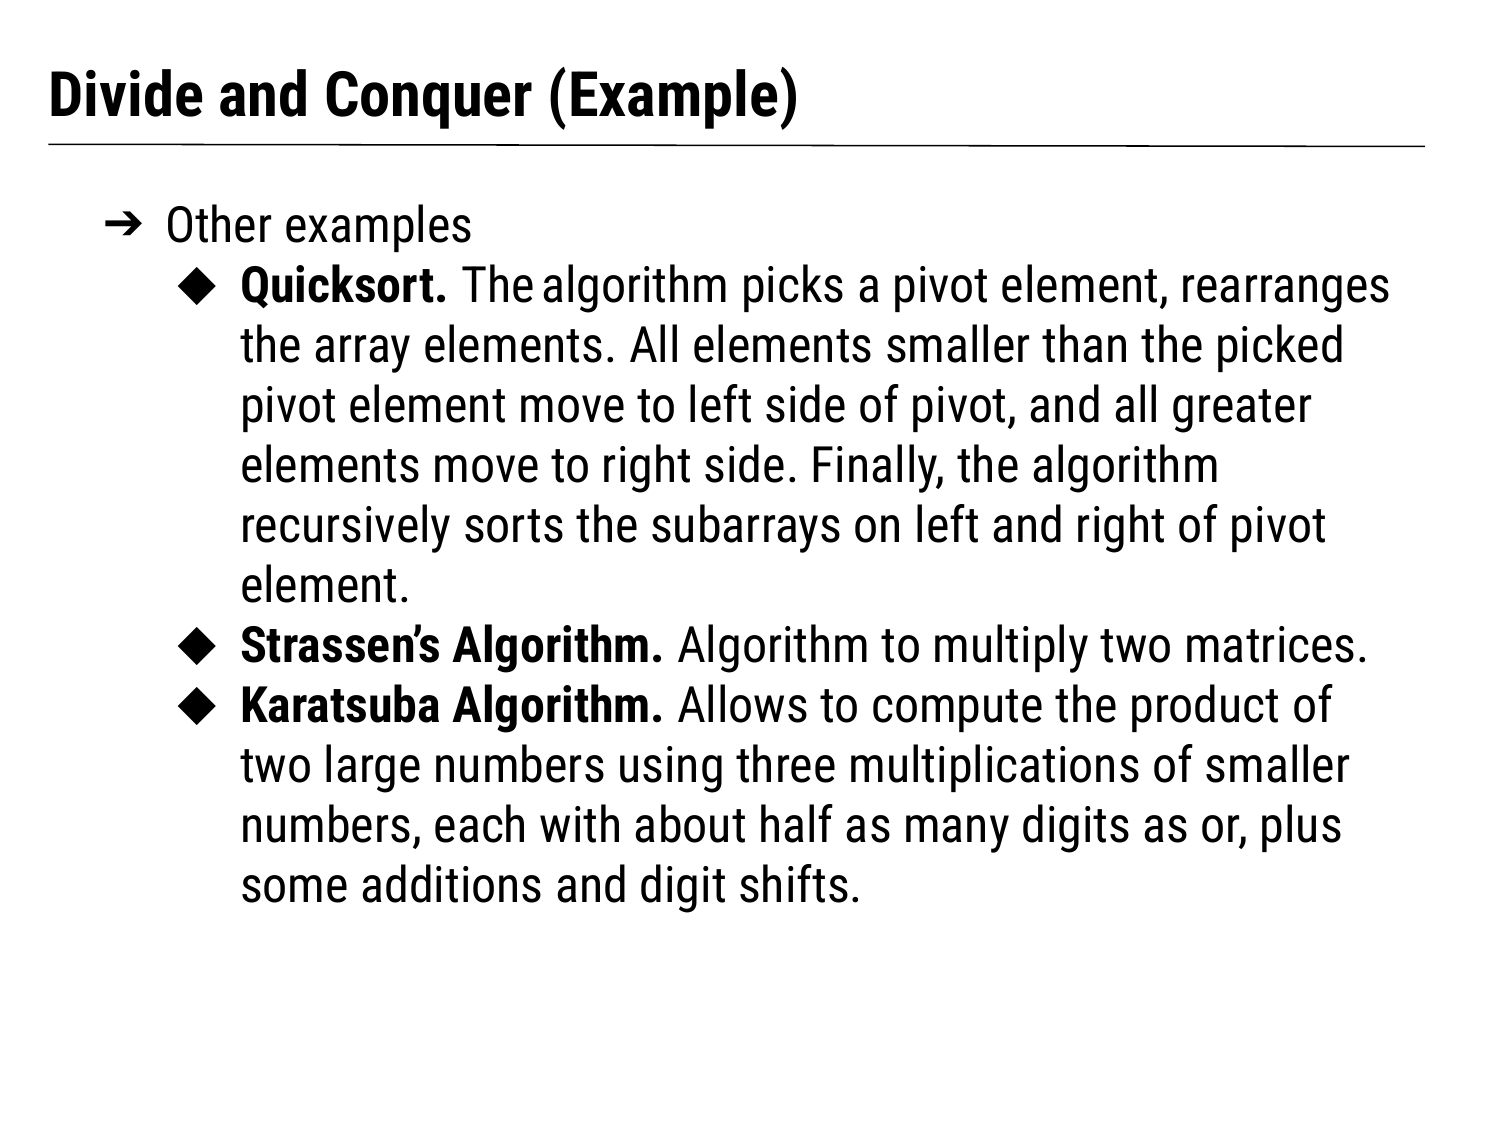

# Divide and Conquer (Example)
Other examples
Quicksort. The algorithm picks a pivot element, rearranges the array elements. All elements smaller than the picked pivot element move to left side of pivot, and all greater elements move to right side. Finally, the algorithm recursively sorts the subarrays on left and right of pivot element.
Strassen’s Algorithm. Algorithm to multiply two matrices.
Karatsuba Algorithm. Allows to compute the product of two large numbers using three multiplications of smaller numbers, each with about half as many digits as or, plus some additions and digit shifts.